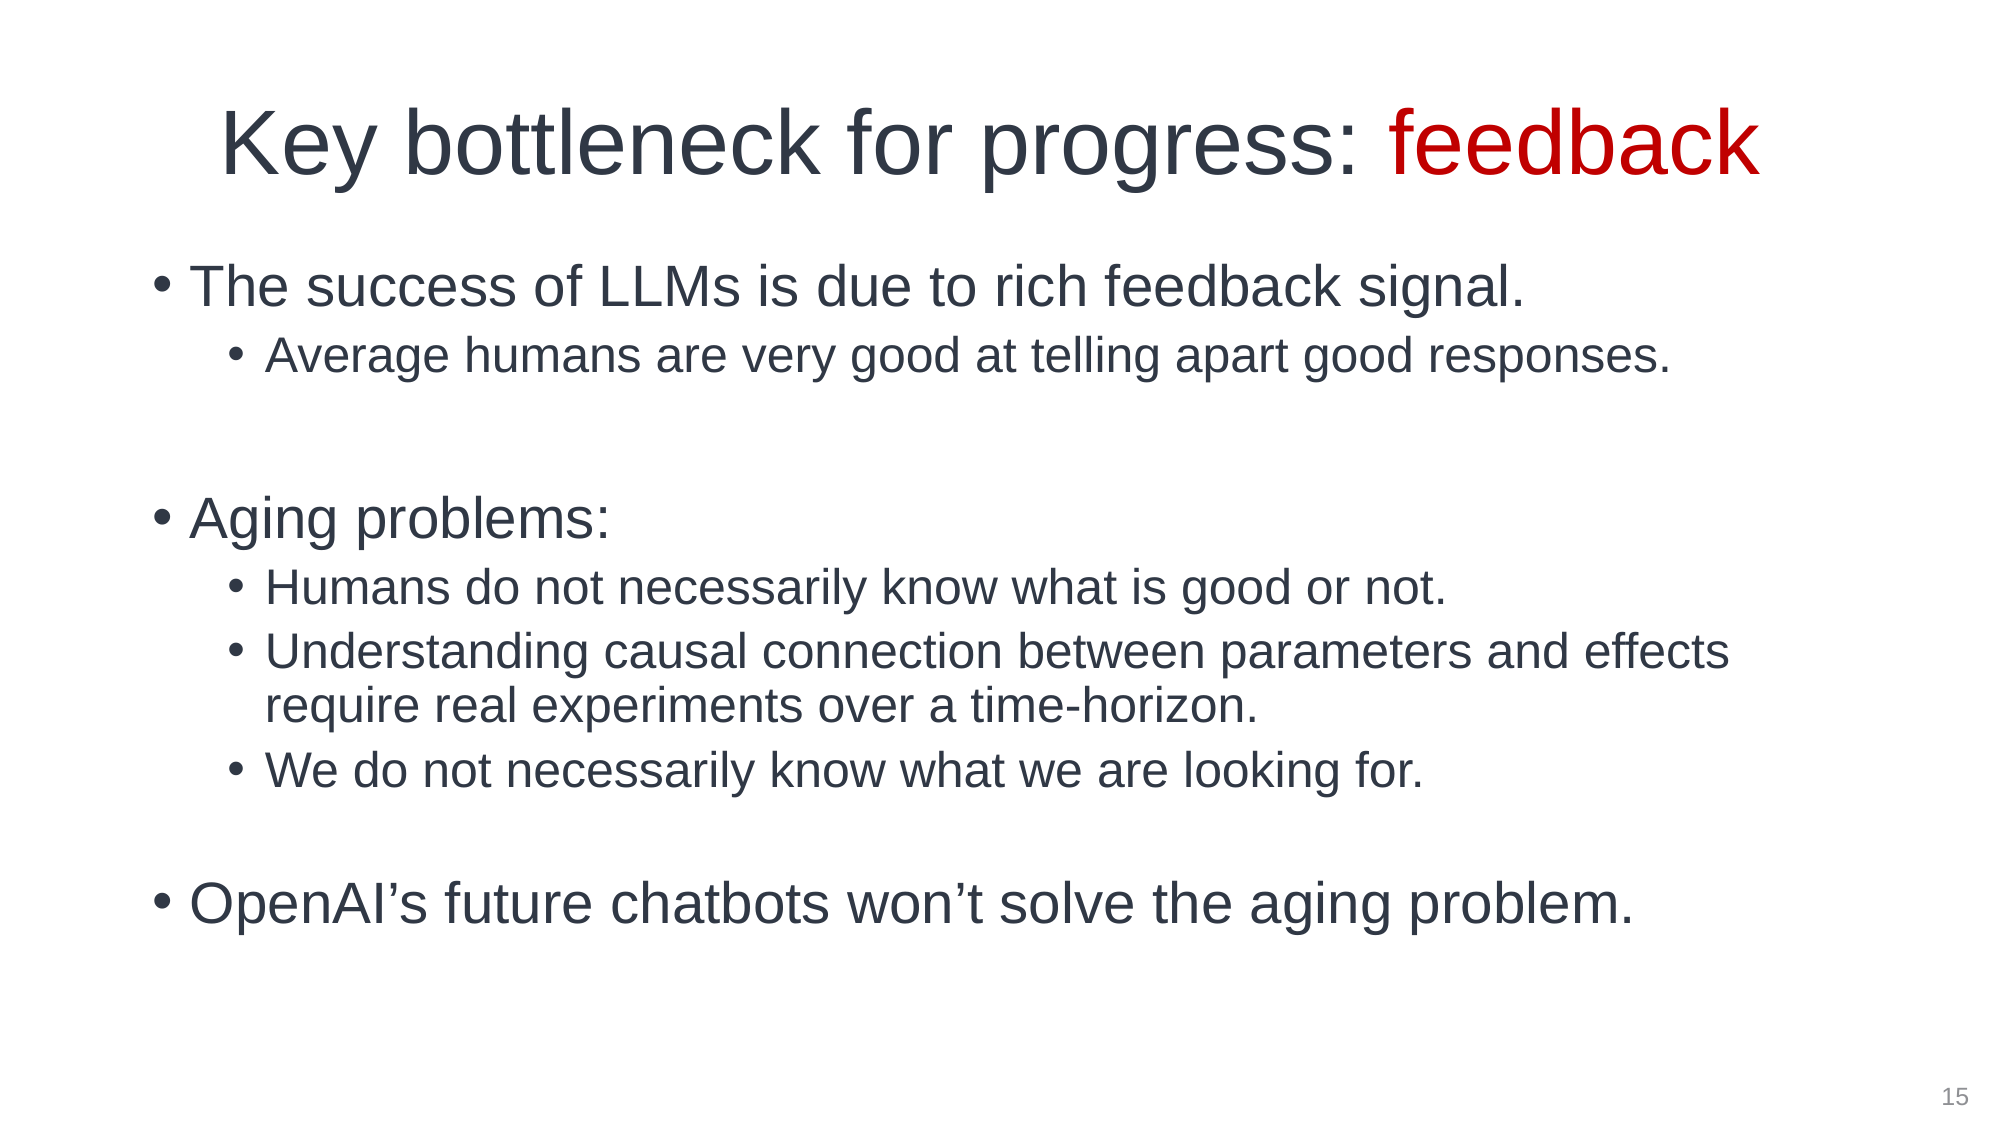

# Key bottleneck for progress: feedback
The success of LLMs is due to rich feedback signal.
Average humans are very good at telling apart good responses.

Aging problems:
Humans do not necessarily know what is good or not.
Understanding causal connection between parameters and effects require real experiments over a time-horizon.
We do not necessarily know what we are looking for.
OpenAI’s future chatbots won’t solve the aging problem.
15